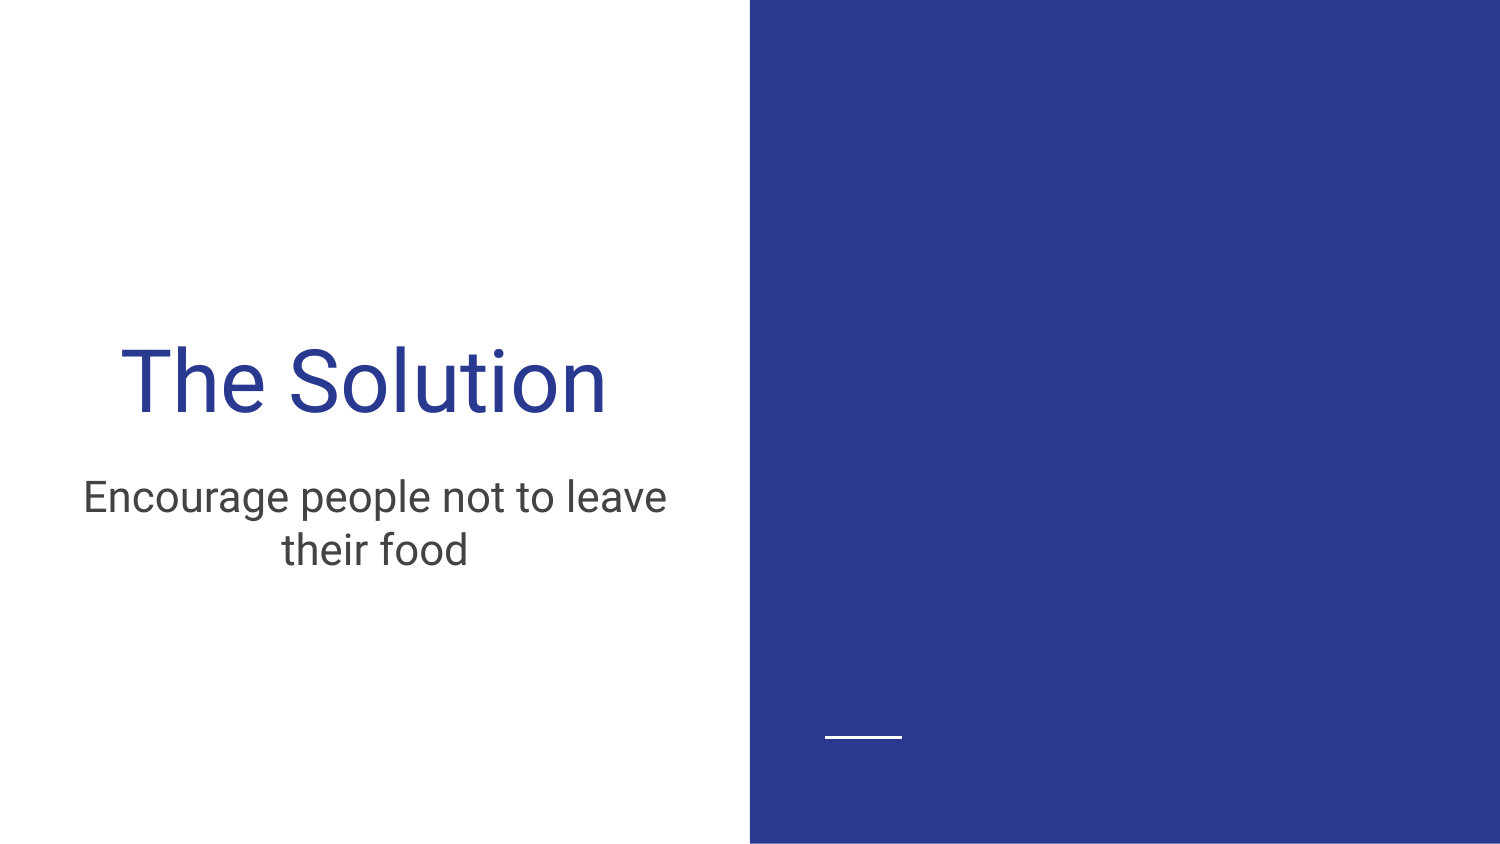

# The Solution
Encourage people not to leave their food